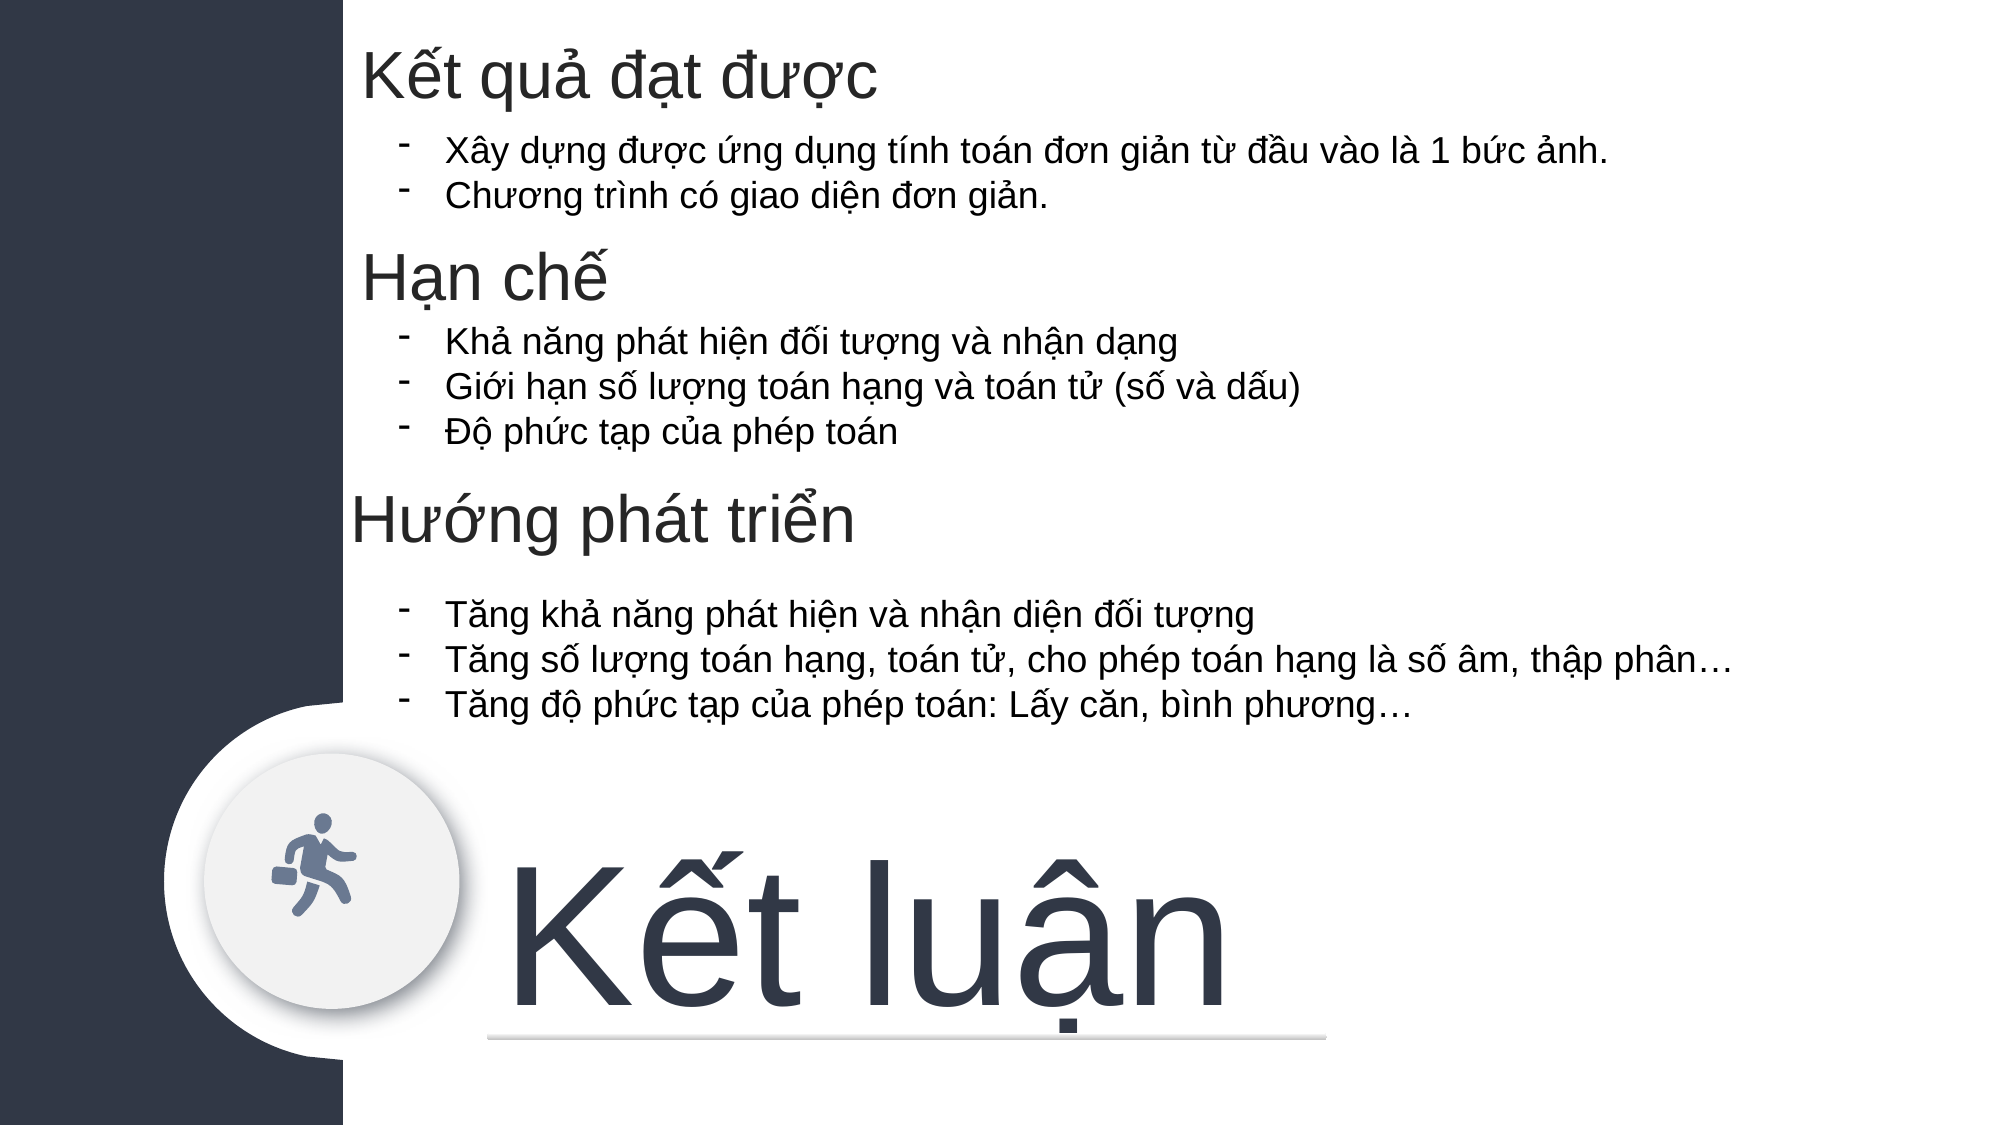

Kết quả đạt được
Xây dựng được ứng dụng tính toán đơn giản từ đầu vào là 1 bức ảnh.
Chương trình có giao diện đơn giản.

Hạn chế

Khả năng phát hiện đối tượng và nhận dạng
Giới hạn số lượng toán hạng và toán tử (số và dấu)
Độ phức tạp của phép toán

Hướng phát triển
Tăng khả năng phát hiện và nhận diện đối tượng
Tăng số lượng toán hạng, toán tử, cho phép toán hạng là số âm, thập phân…
Tăng độ phức tạp của phép toán: Lấy căn, bình phương…

Kết luận